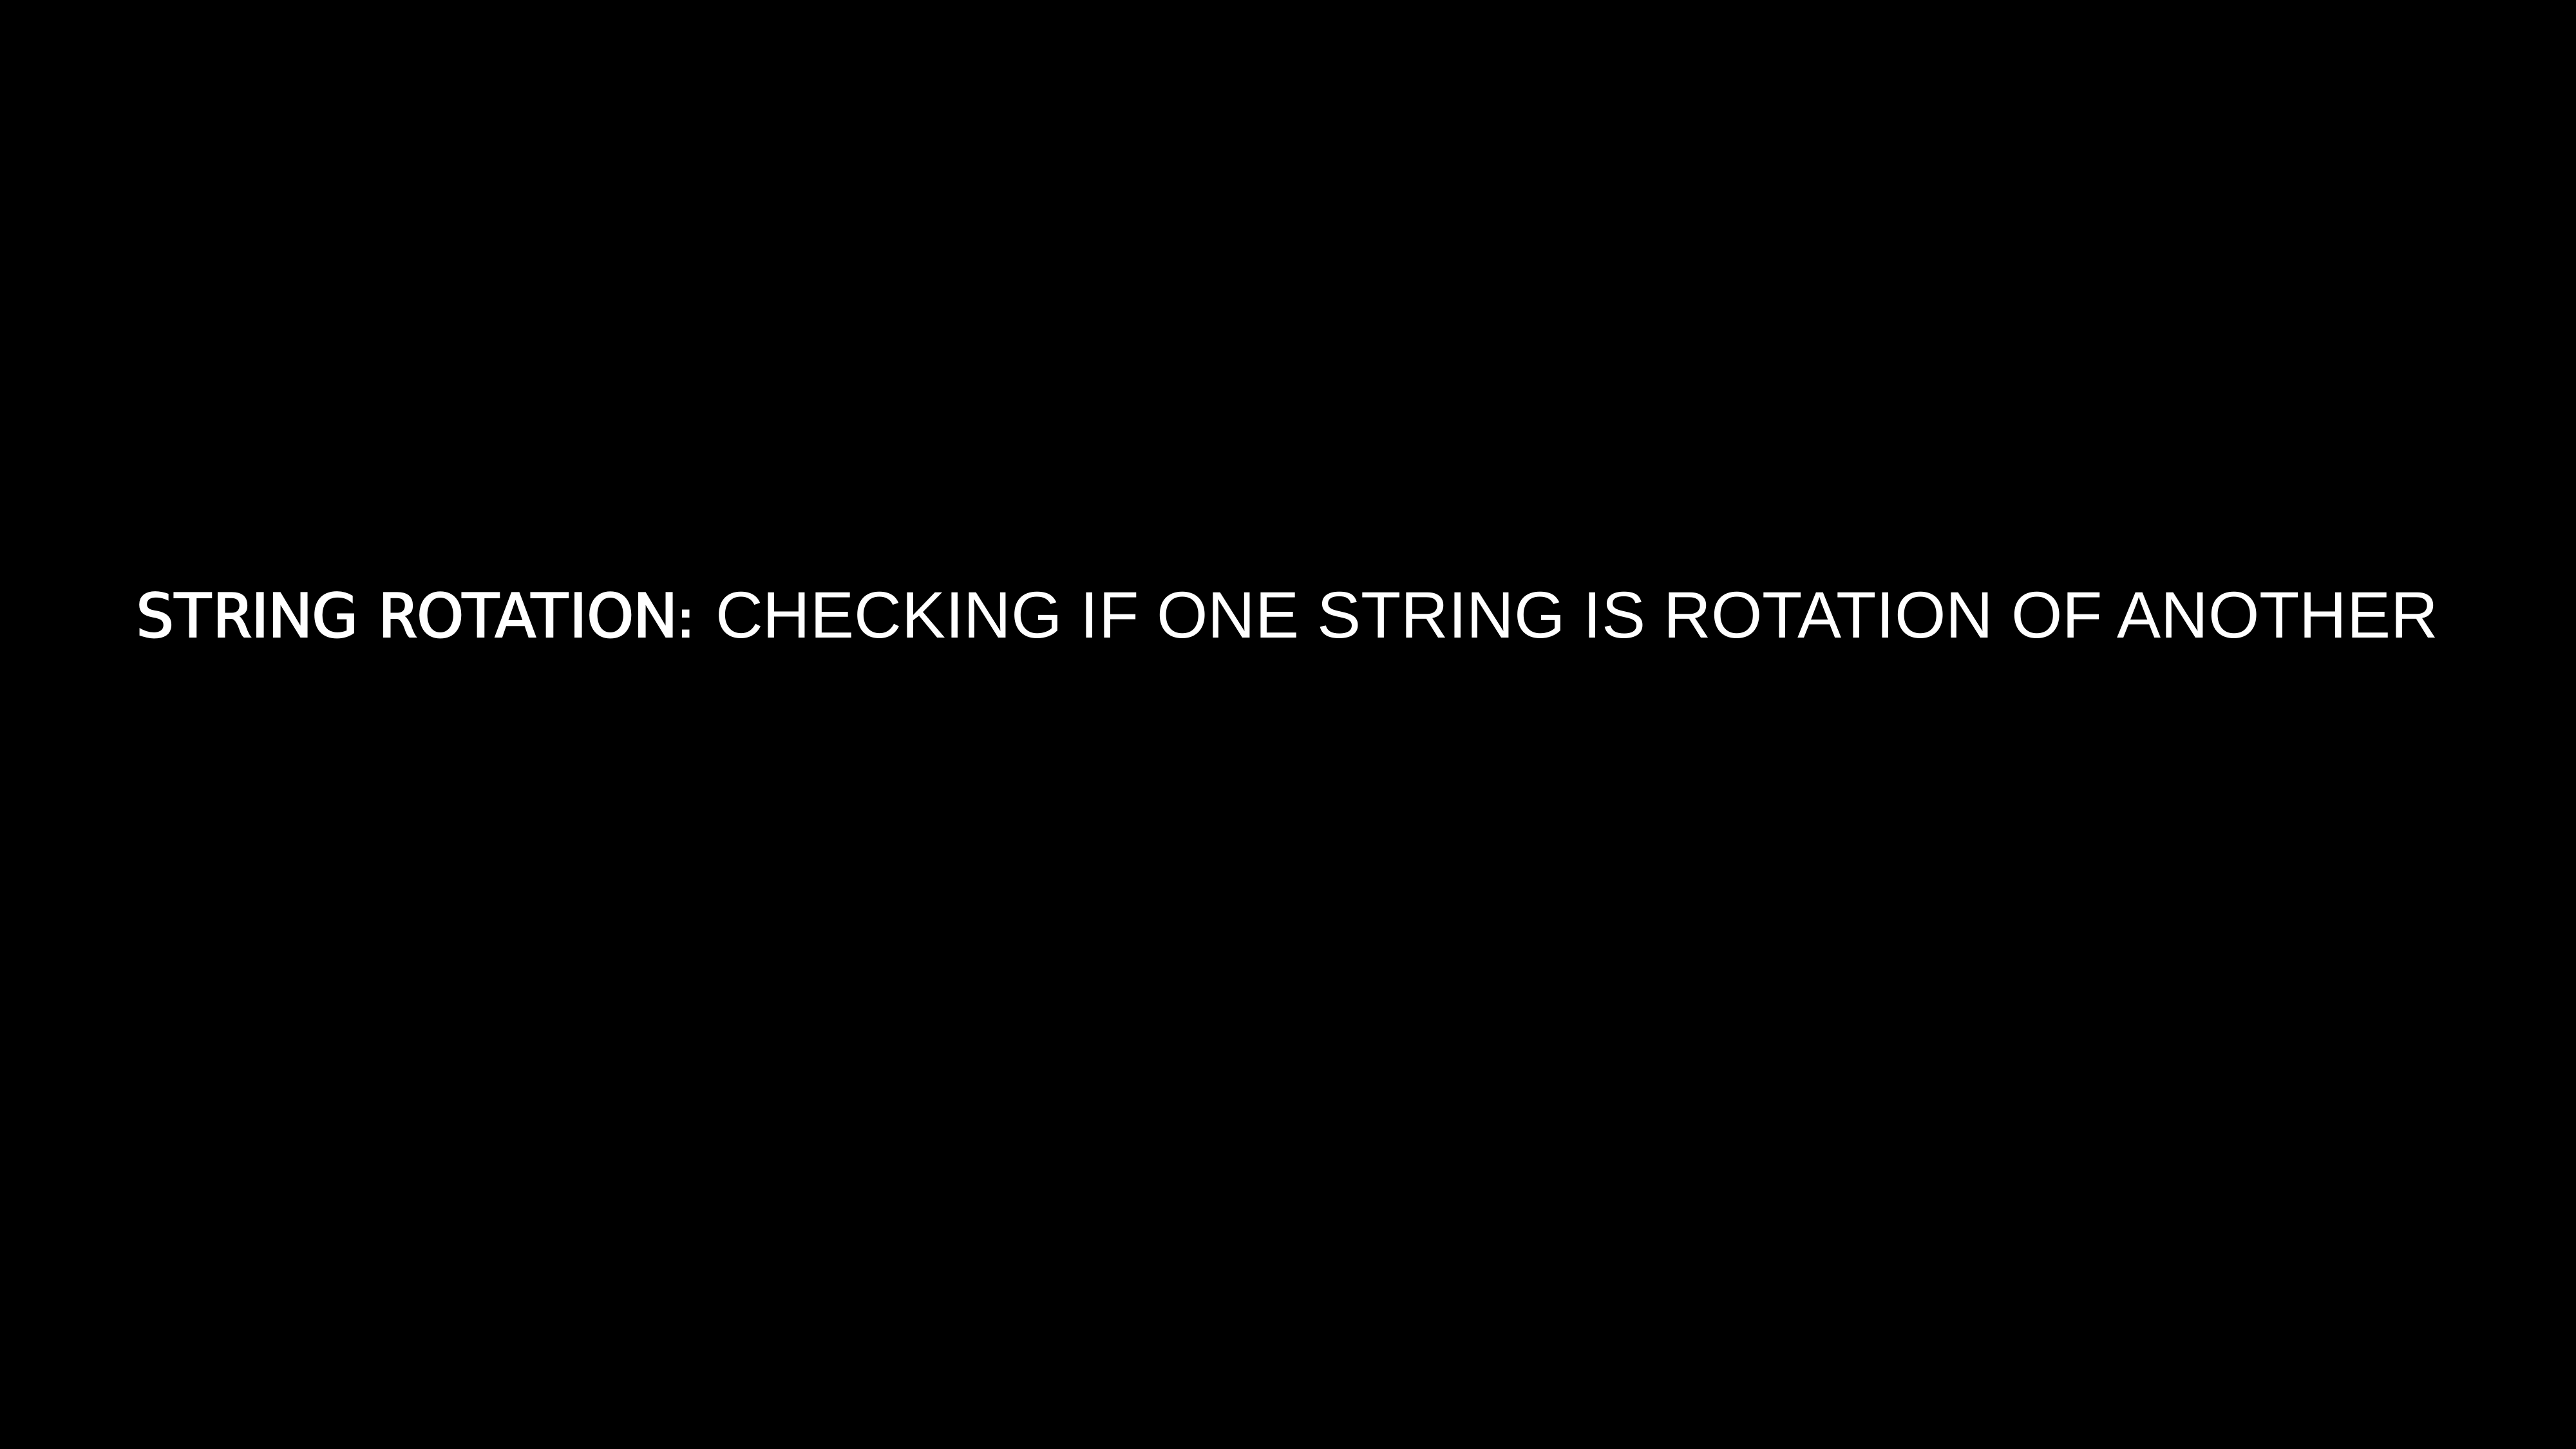

# STRing rotation: Checking if one string is rotation of another